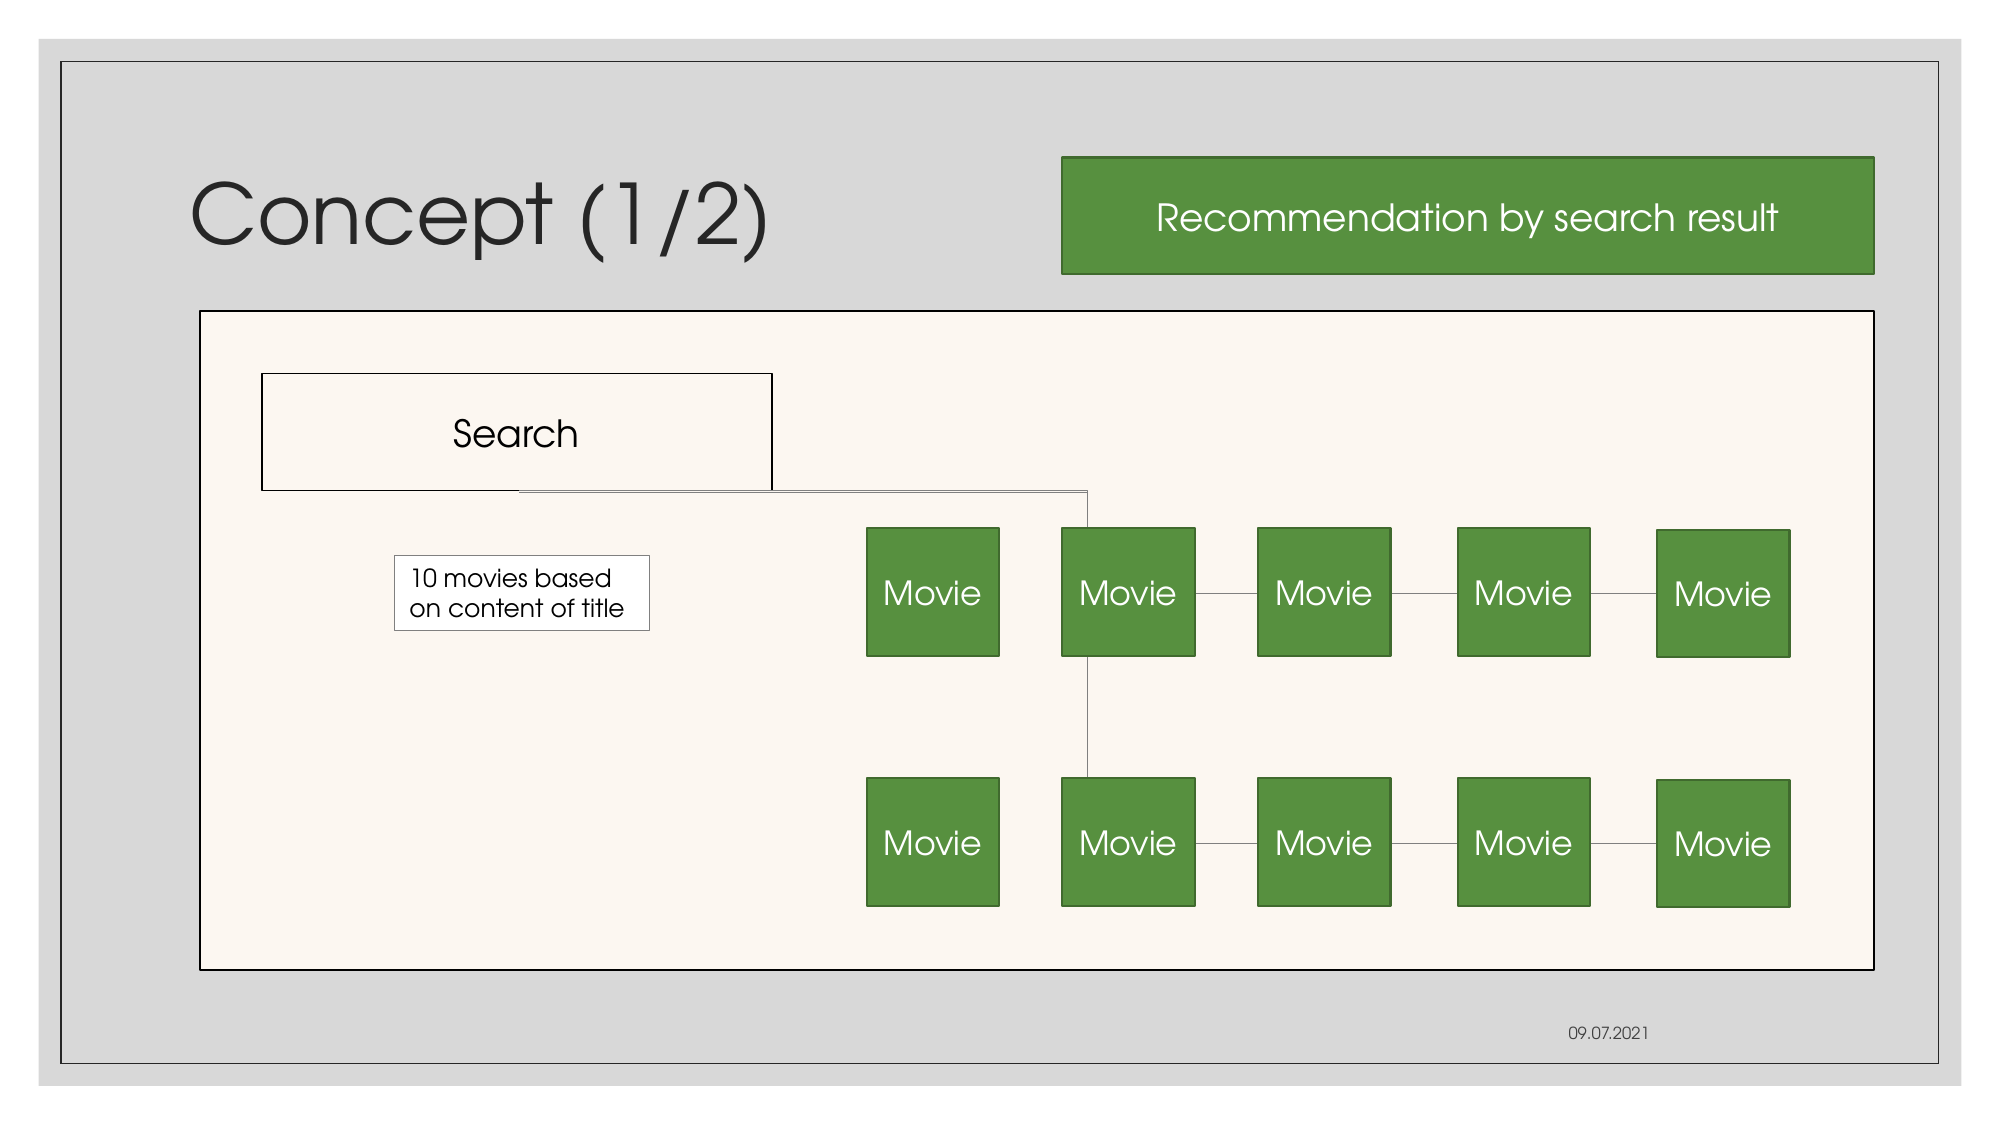

# Concept (1/2)
Recommendation by search result

Search
Movie
Movie
Movie
Movie
Movie
10 movies based on content of title
Movie
Movie
Movie
Movie
Movie
09.07.2021